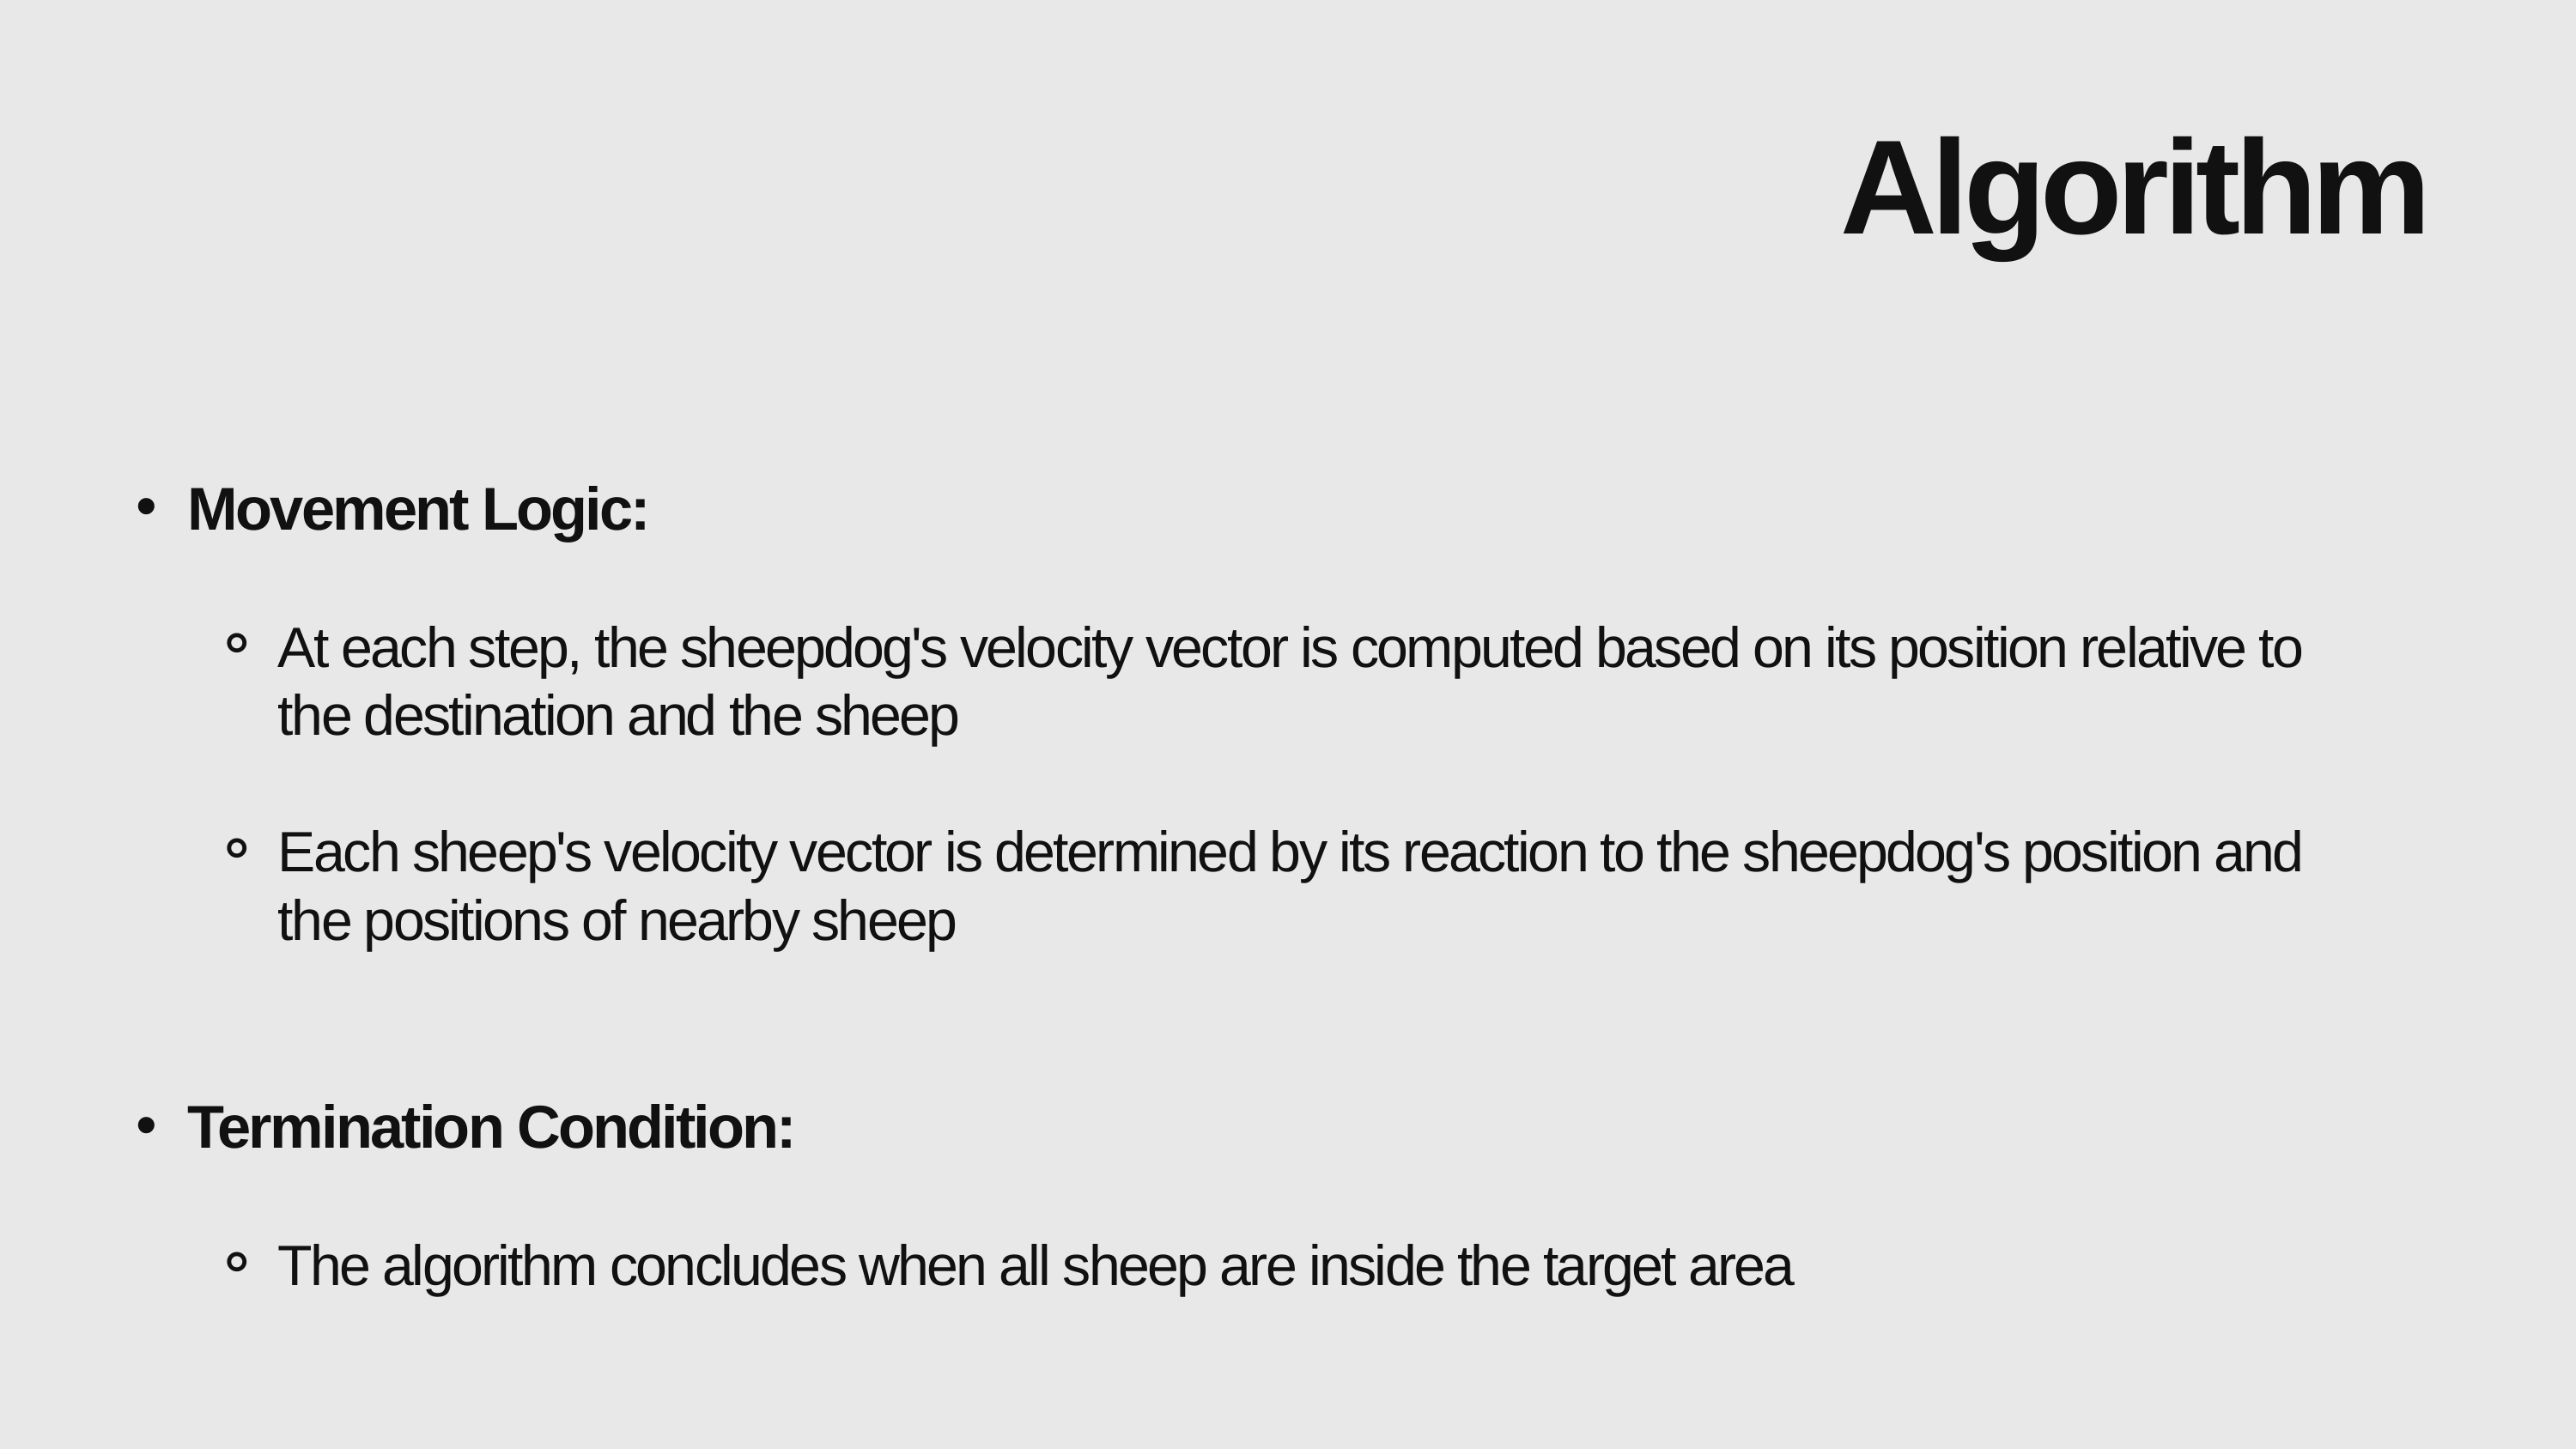

Algorithm

Movement Logic:

At each step, the sheepdog's velocity vector is computed based on its position relative to the destination and the sheep

Each sheep's velocity vector is determined by its reaction to the sheepdog's position and the positions of nearby sheep

Termination Condition:

The algorithm concludes when all sheep are inside the target area